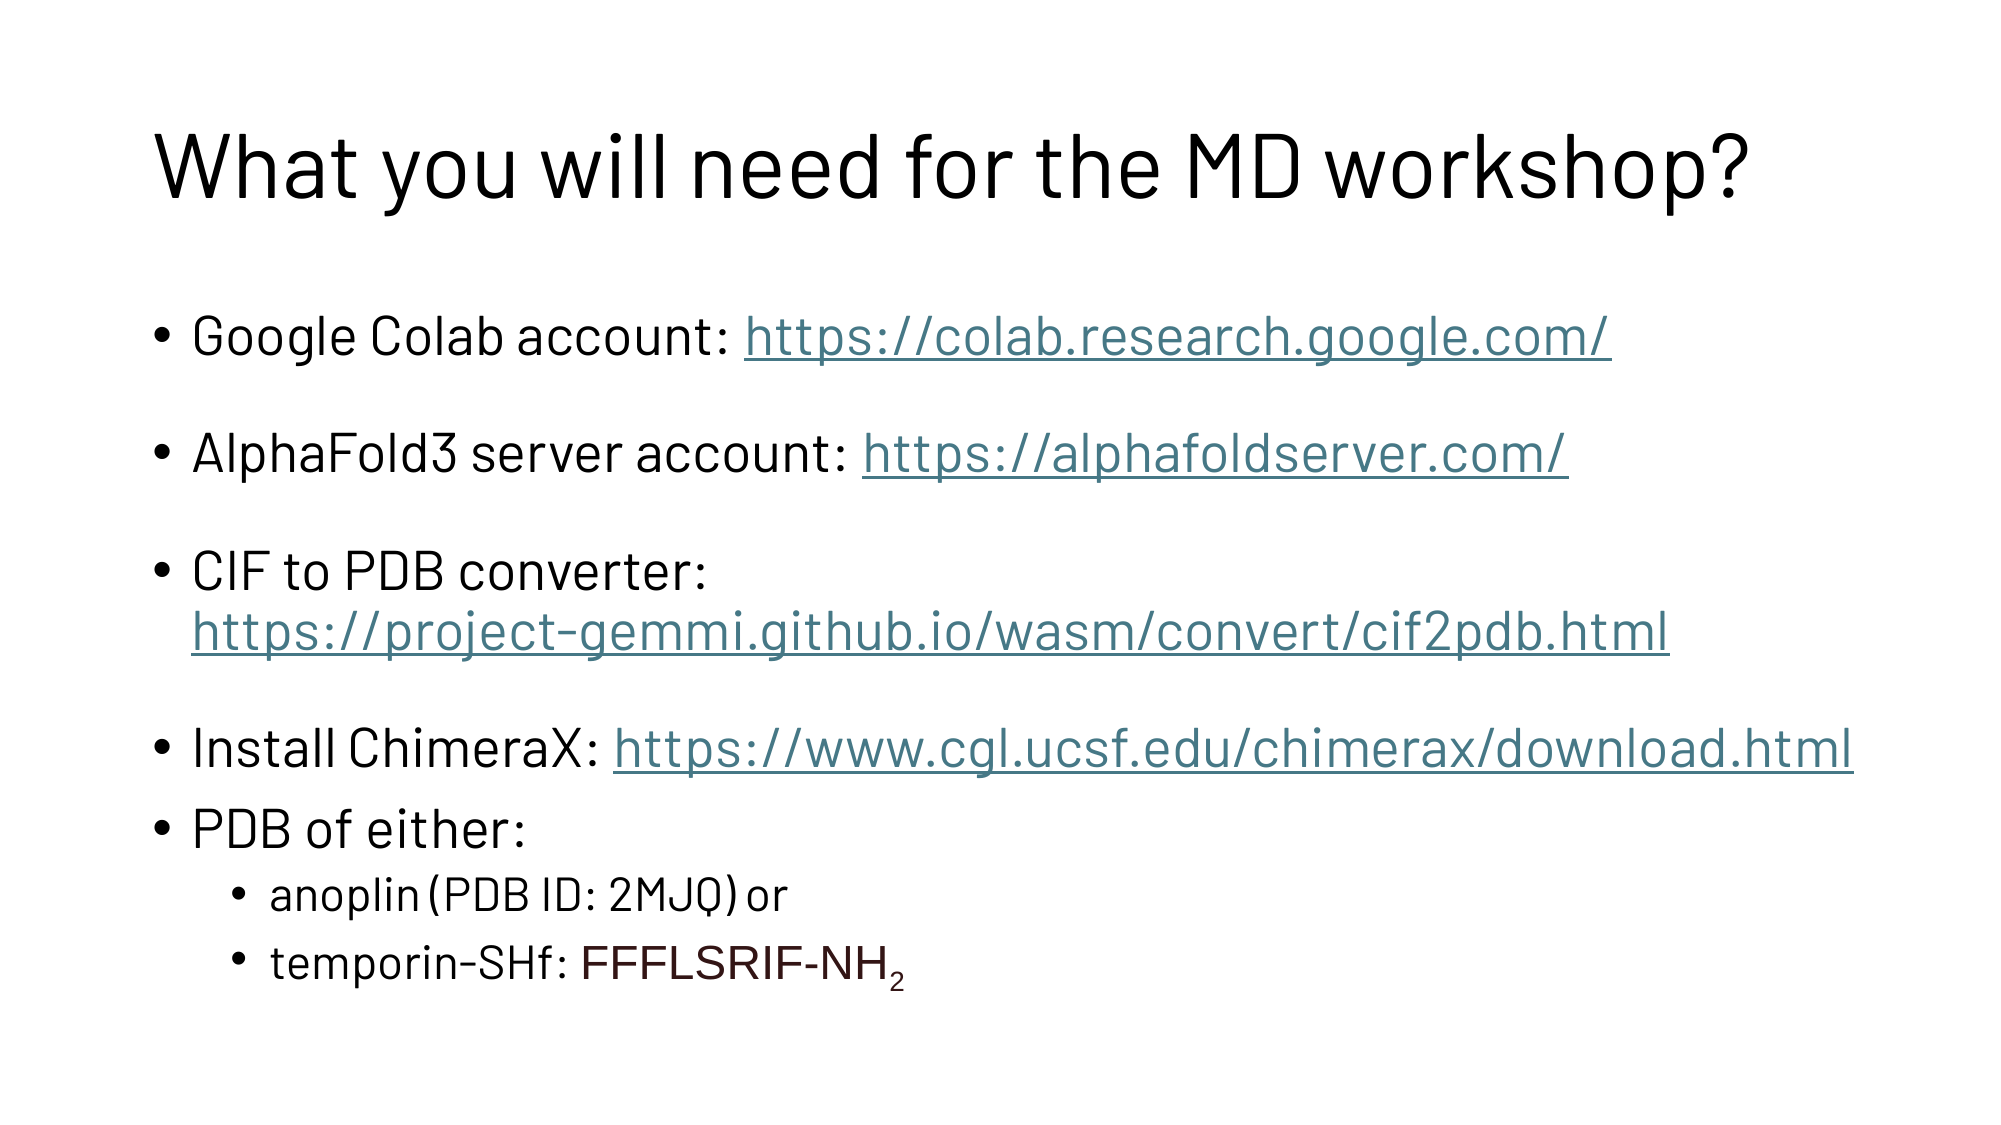

# What you will need for the MD workshop?
Google Colab account: https://colab.research.google.com/

AlphaFold3 server account: https://alphafoldserver.com/

CIF to PDB converter: https://project-gemmi.github.io/wasm/convert/cif2pdb.html

Install ChimeraX: https://www.cgl.ucsf.edu/chimerax/download.html
PDB of either:
anoplin (PDB ID: 2MJQ) or
temporin-SHf: FFFLSRIF-NH2